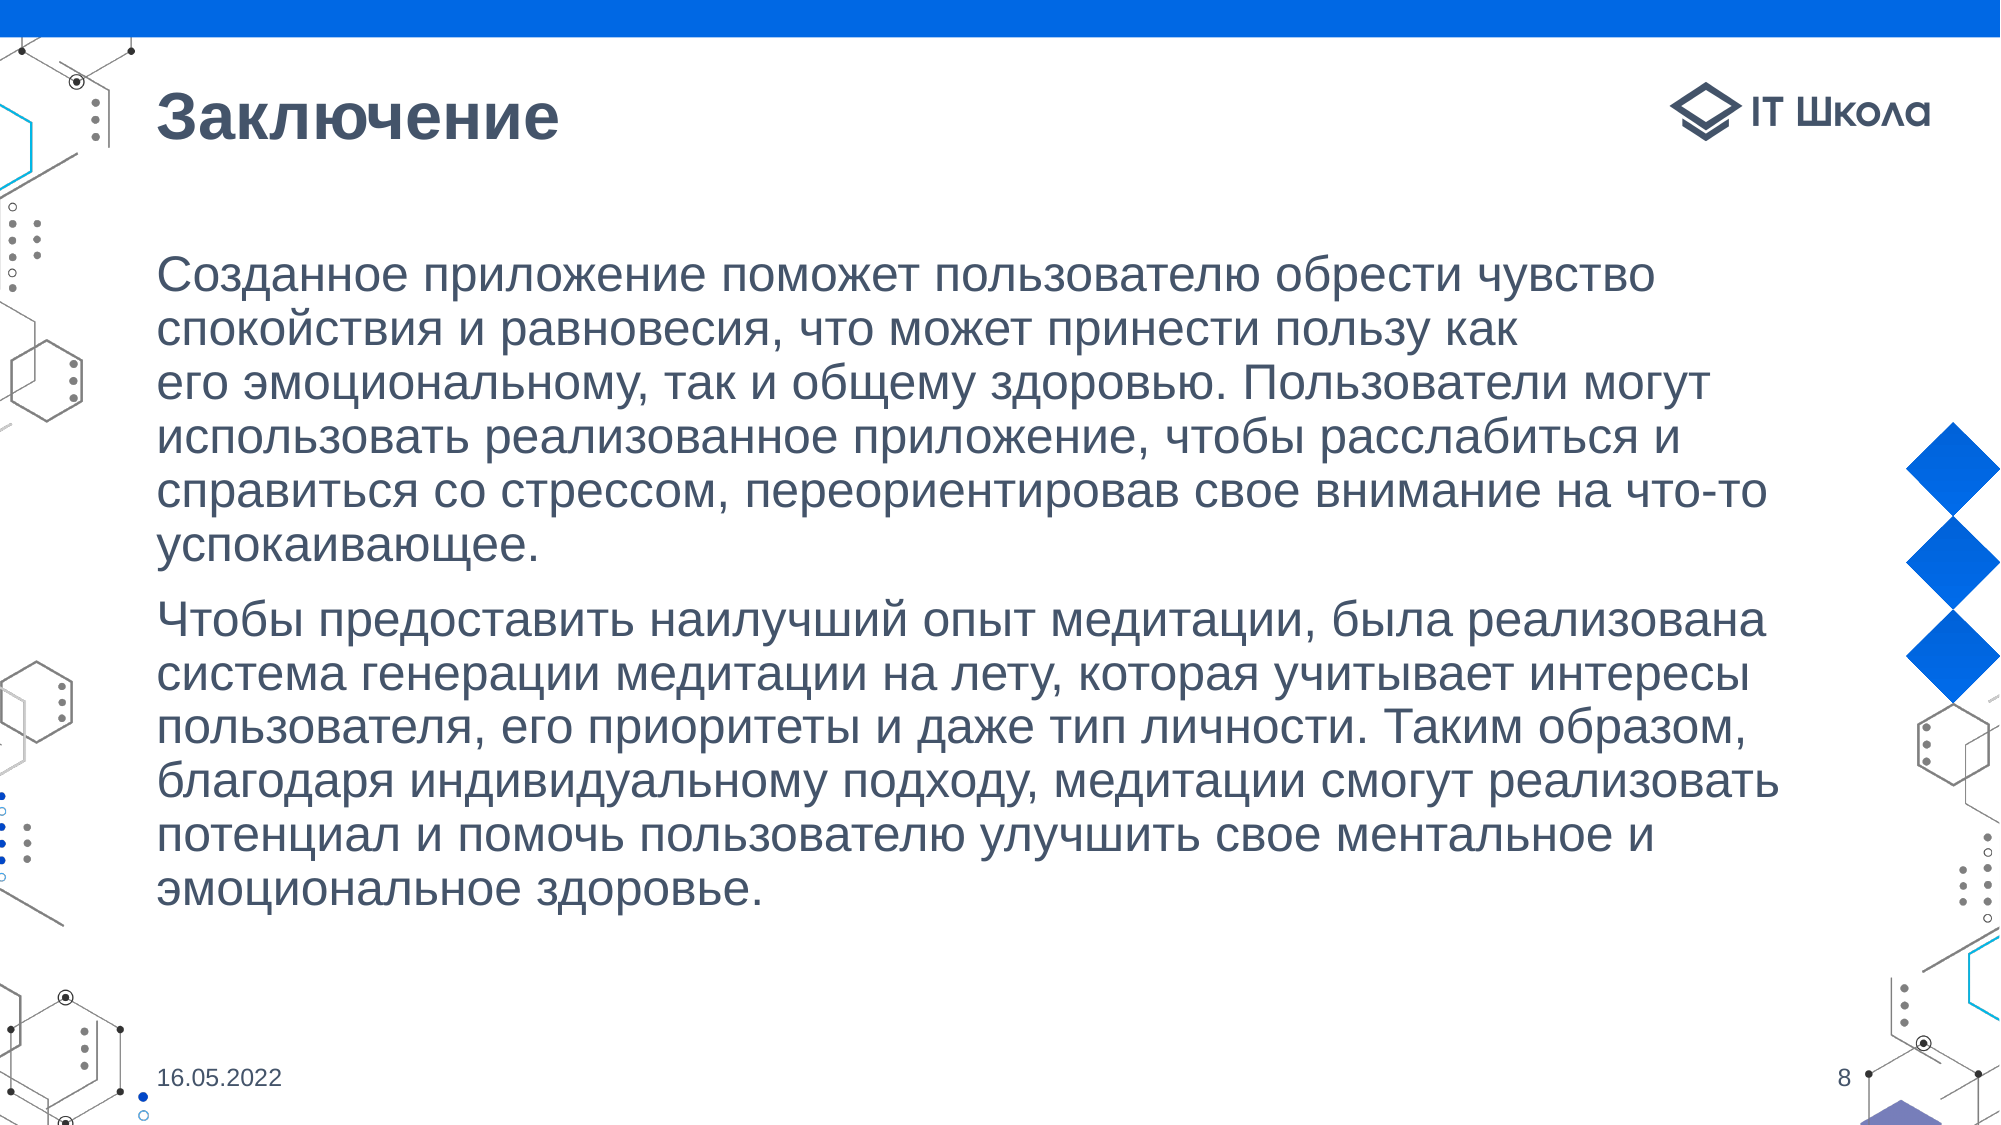

# Заключение
Созданное приложение поможет пользователю обрести чувство спокойствия и равновесия, что может принести пользу как его эмоциональному, так и общему здоровью. Пользователи могут использовать реализованное приложение, чтобы расслабиться и справиться со стрессом, переориентировав свое внимание на что-то успокаивающее.
Чтобы предоставить наилучший опыт медитации, была реализована система генерации медитации на лету, которая учитывает интересы пользователя, его приоритеты и даже тип личности. Таким образом, благодаря индивидуальному подходу, медитации смогут реализовать потенциал и помочь пользователю улучшить свое ментальное и эмоциональное здоровье.
16.05.2022
8